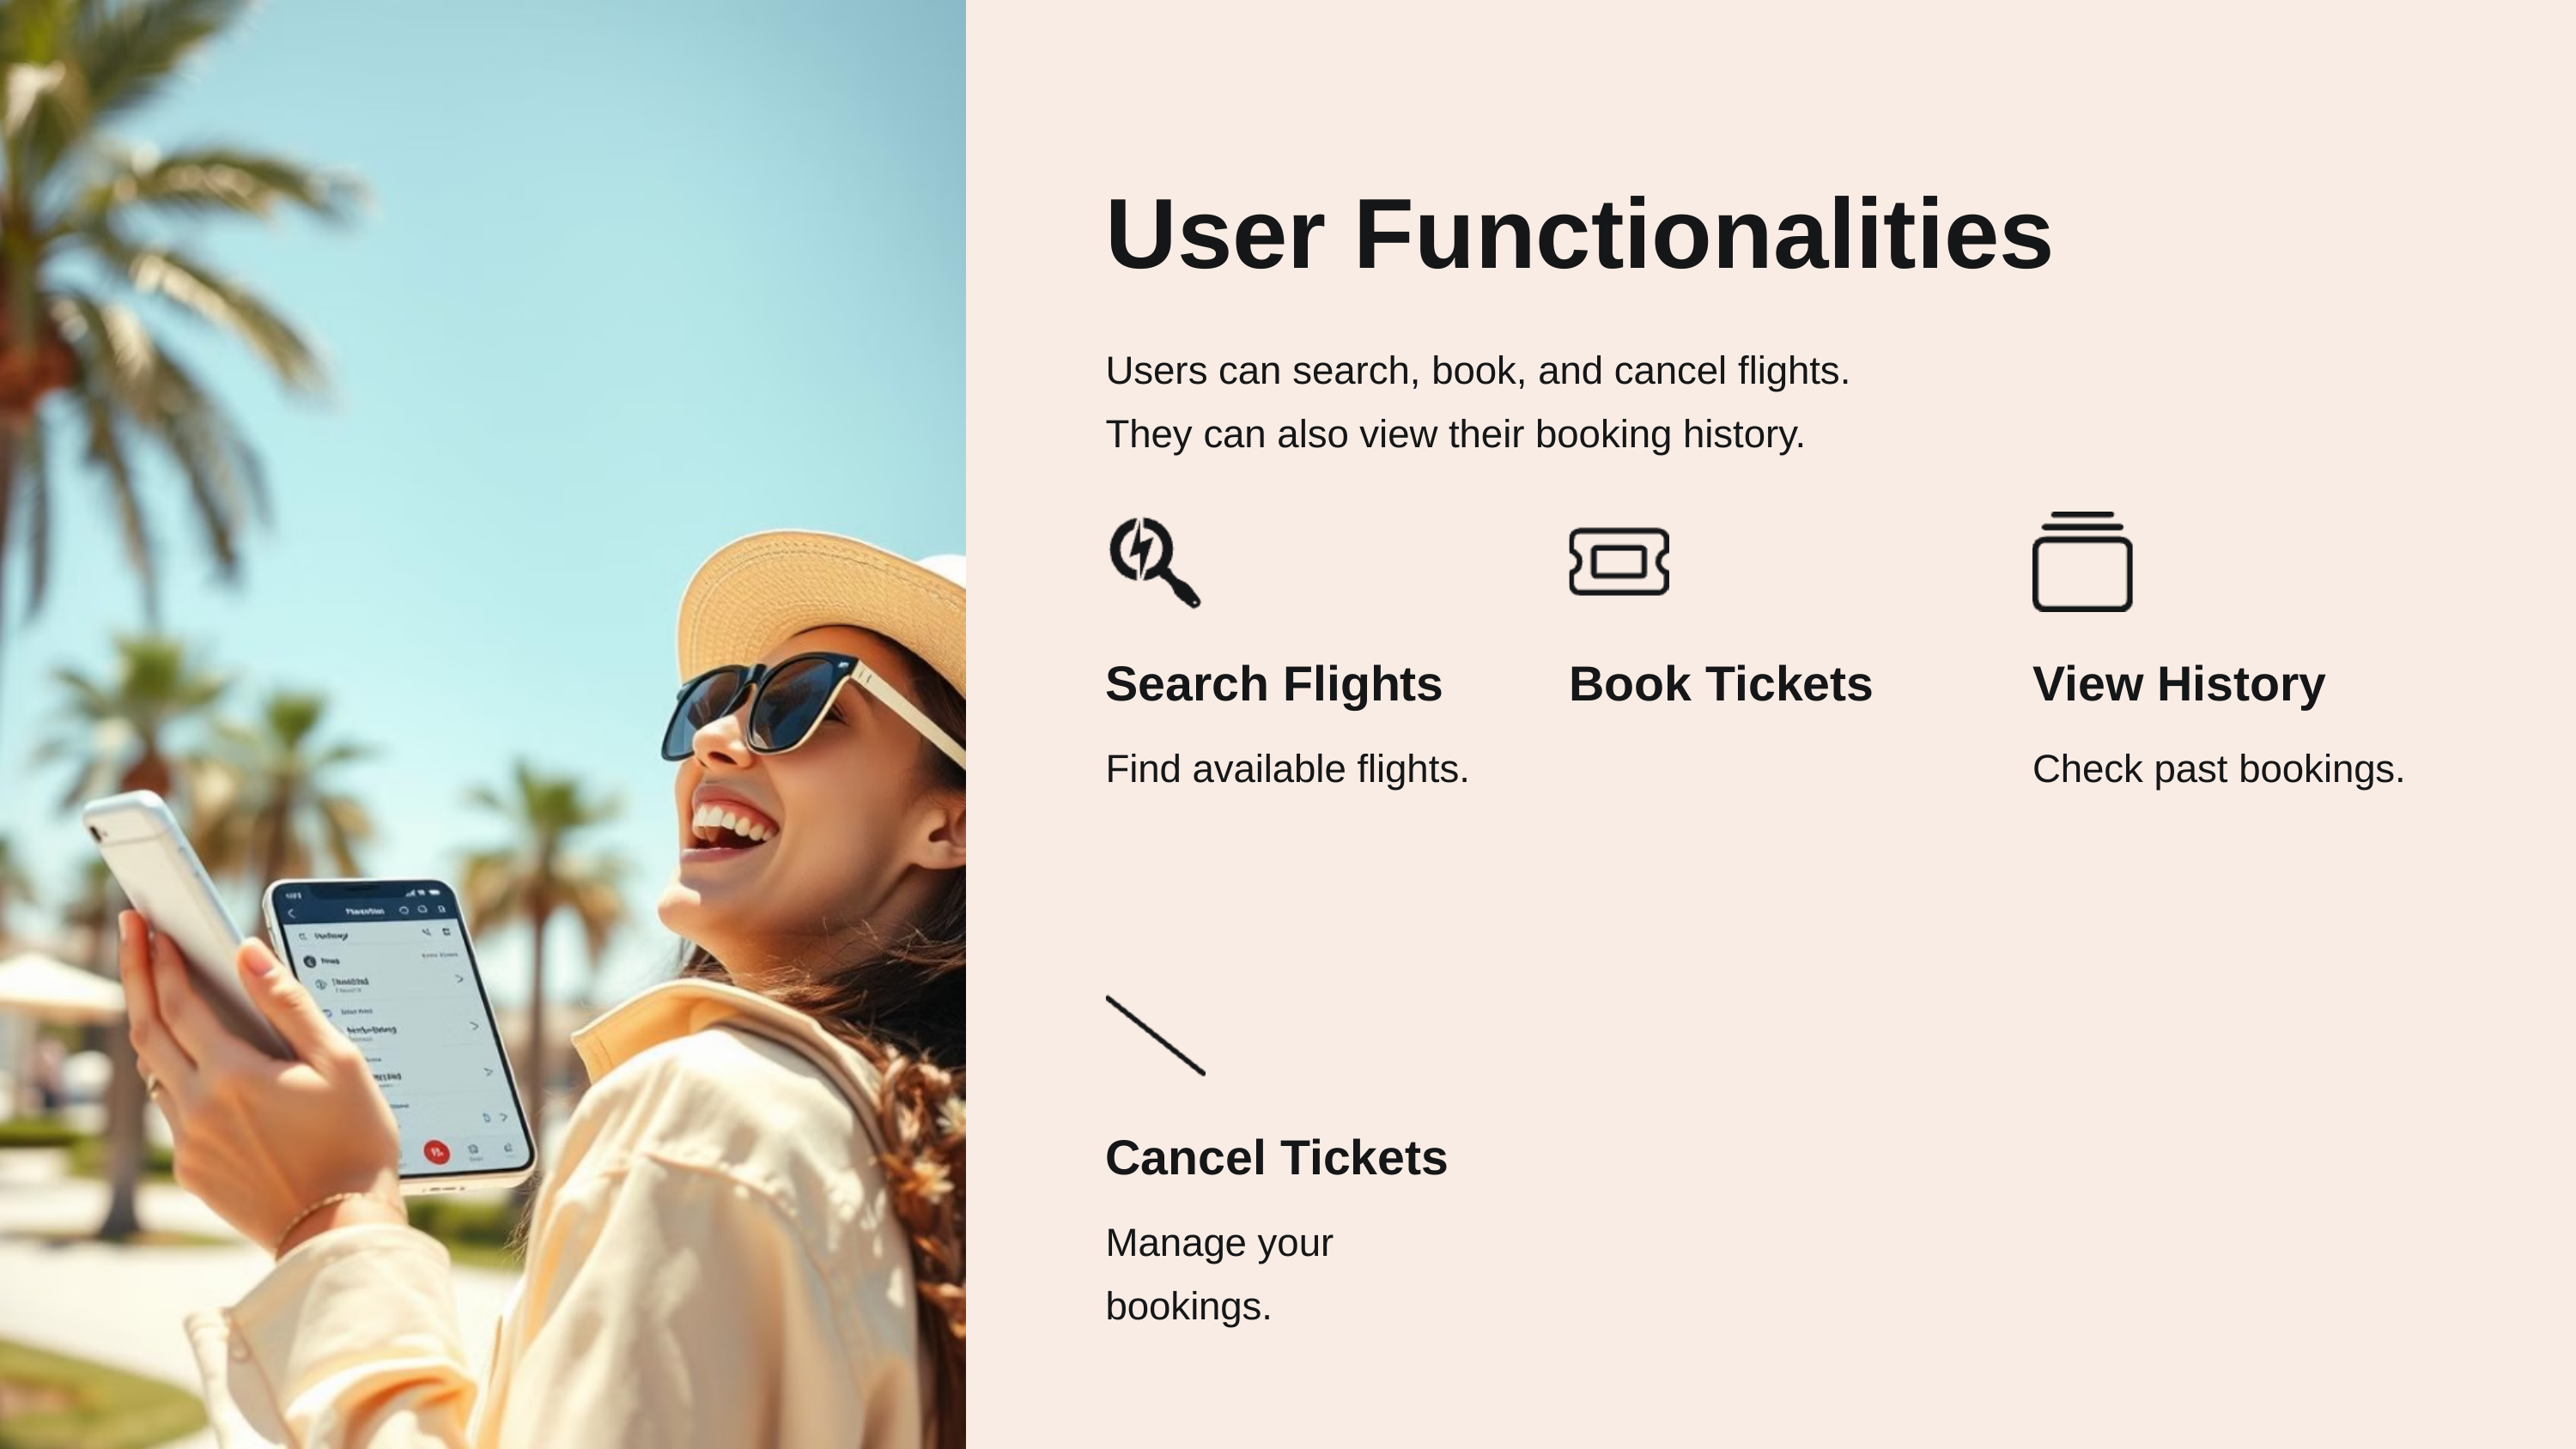

User Functionalities

Users can search, book, and cancel flights.

They can also view their booking history.

Search Flights

Book Tickets

View History

Find available flights.

Check past bookings.

Cancel Tickets

Manage your bookings.